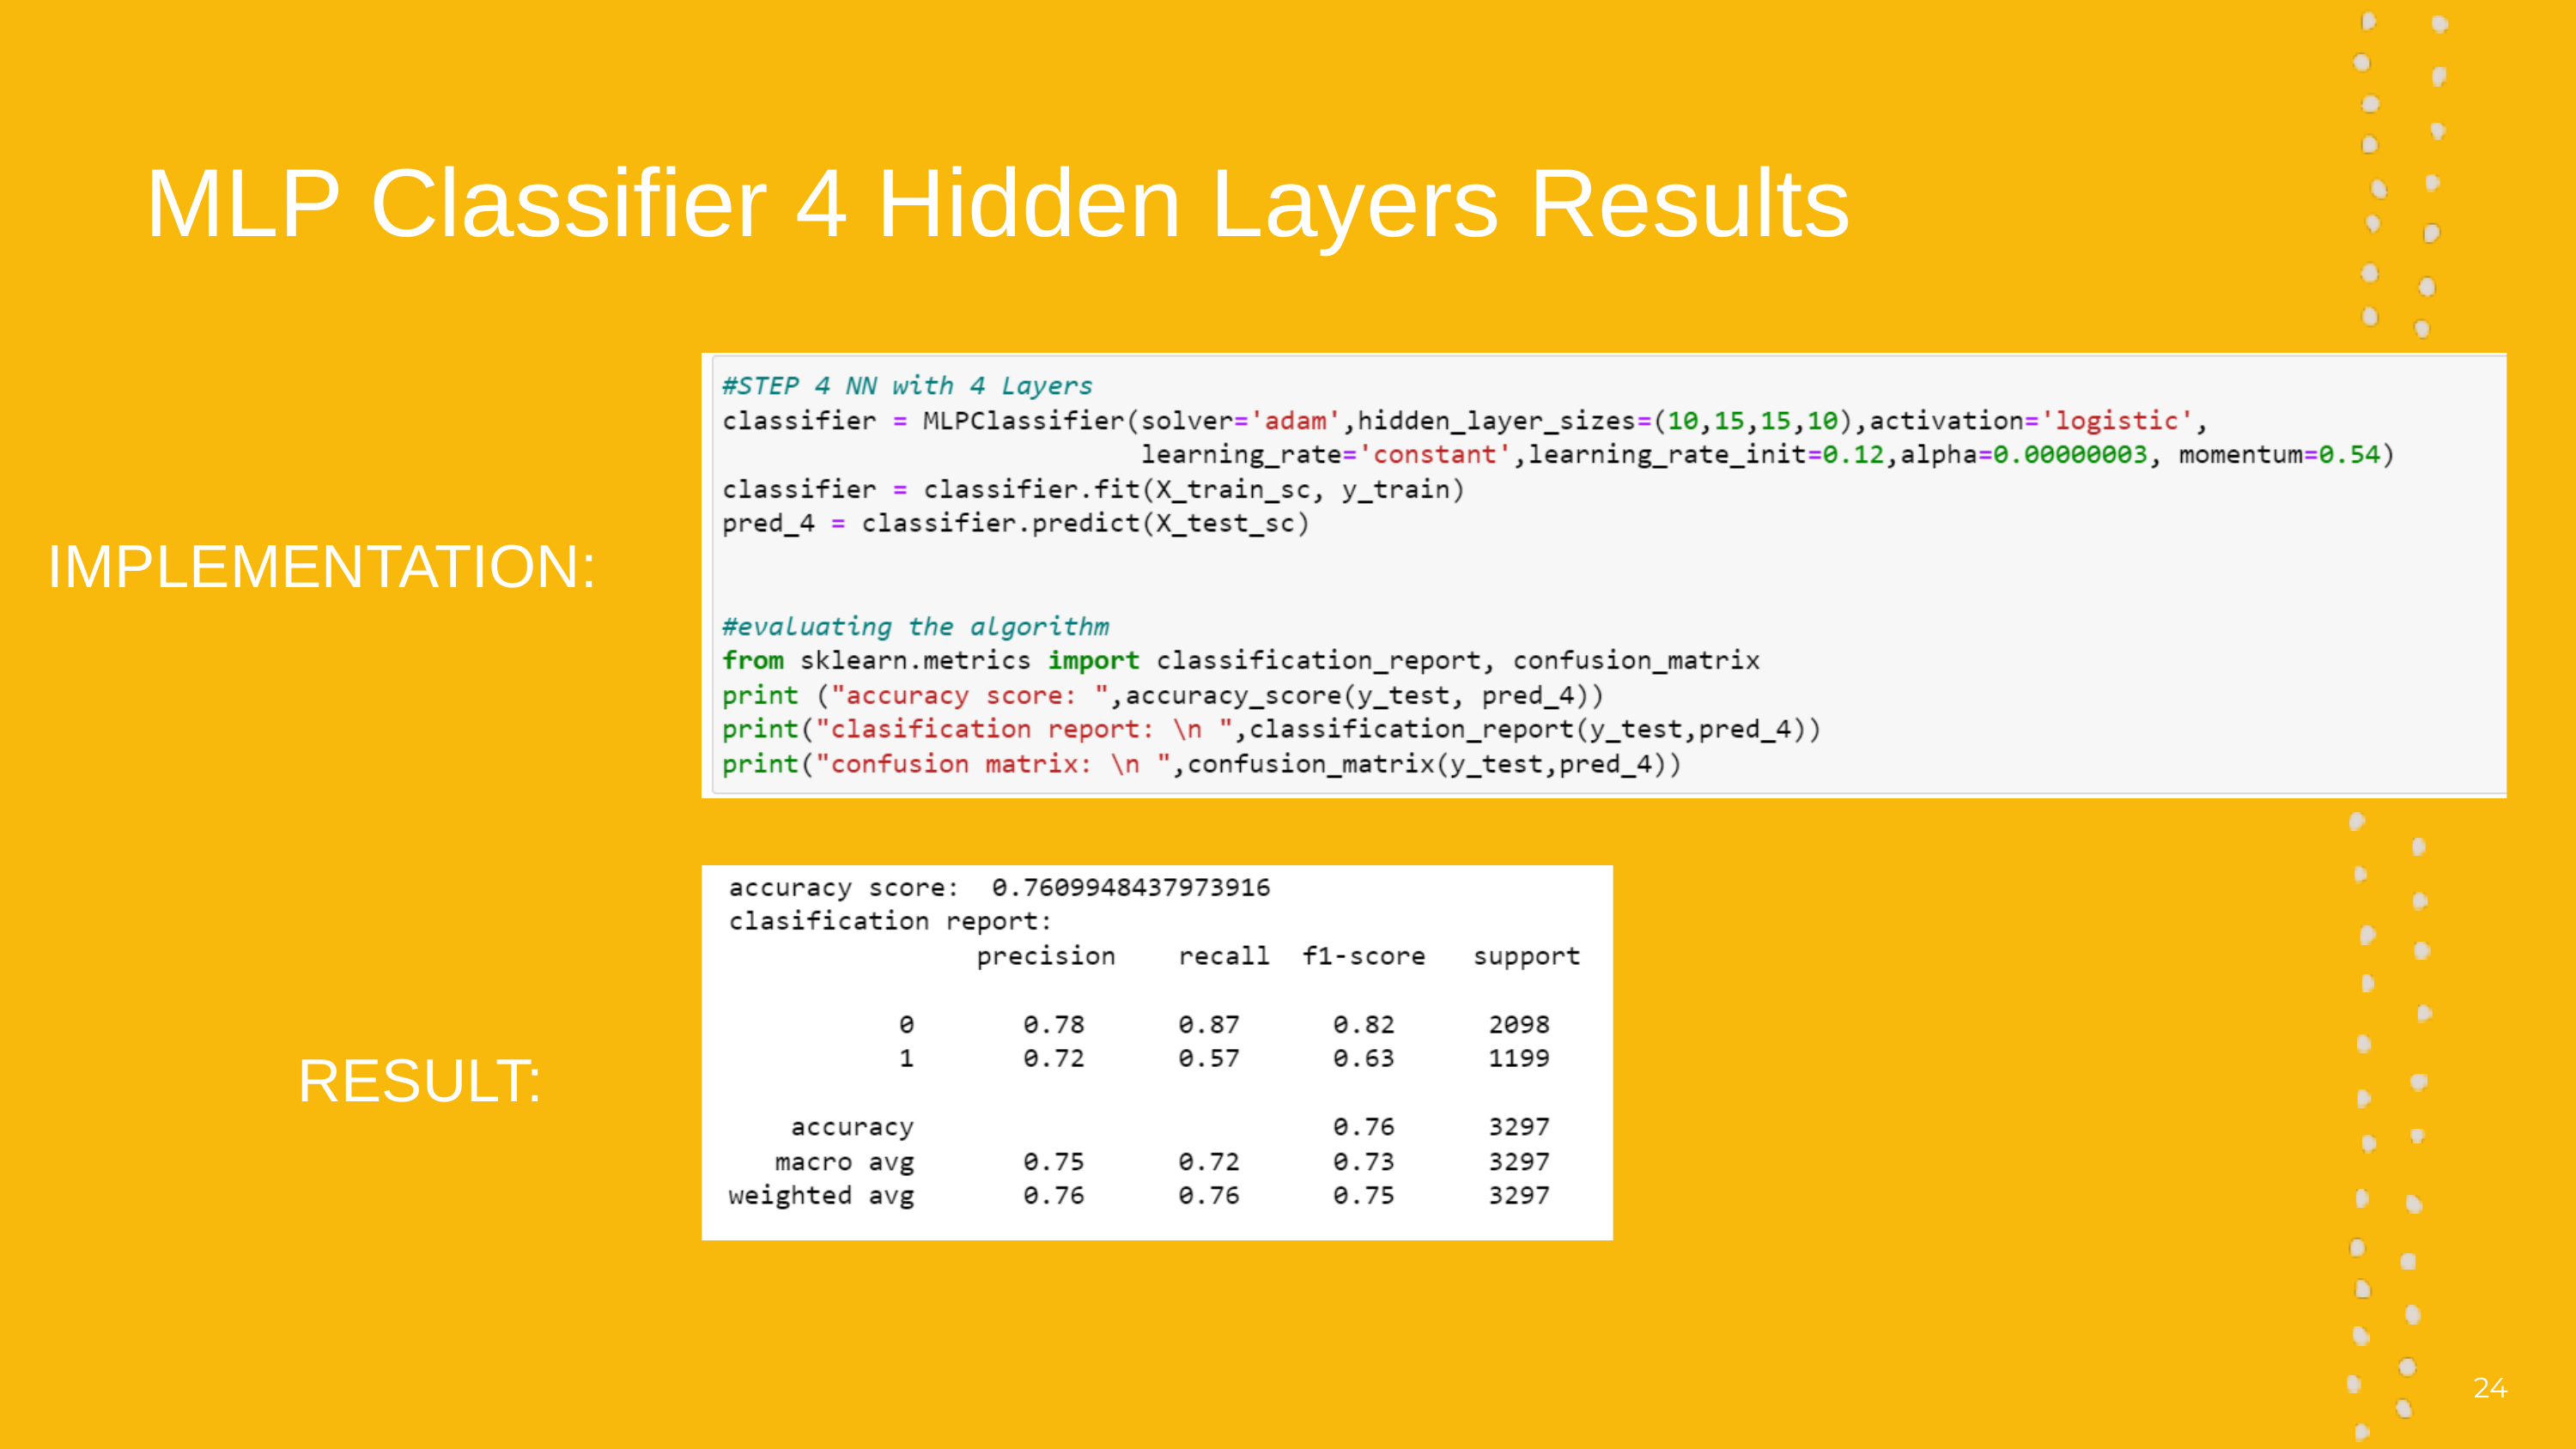

MLP Classifier 4 Hidden Layers Results

IMPLEMENTATION:

RESULT:

24